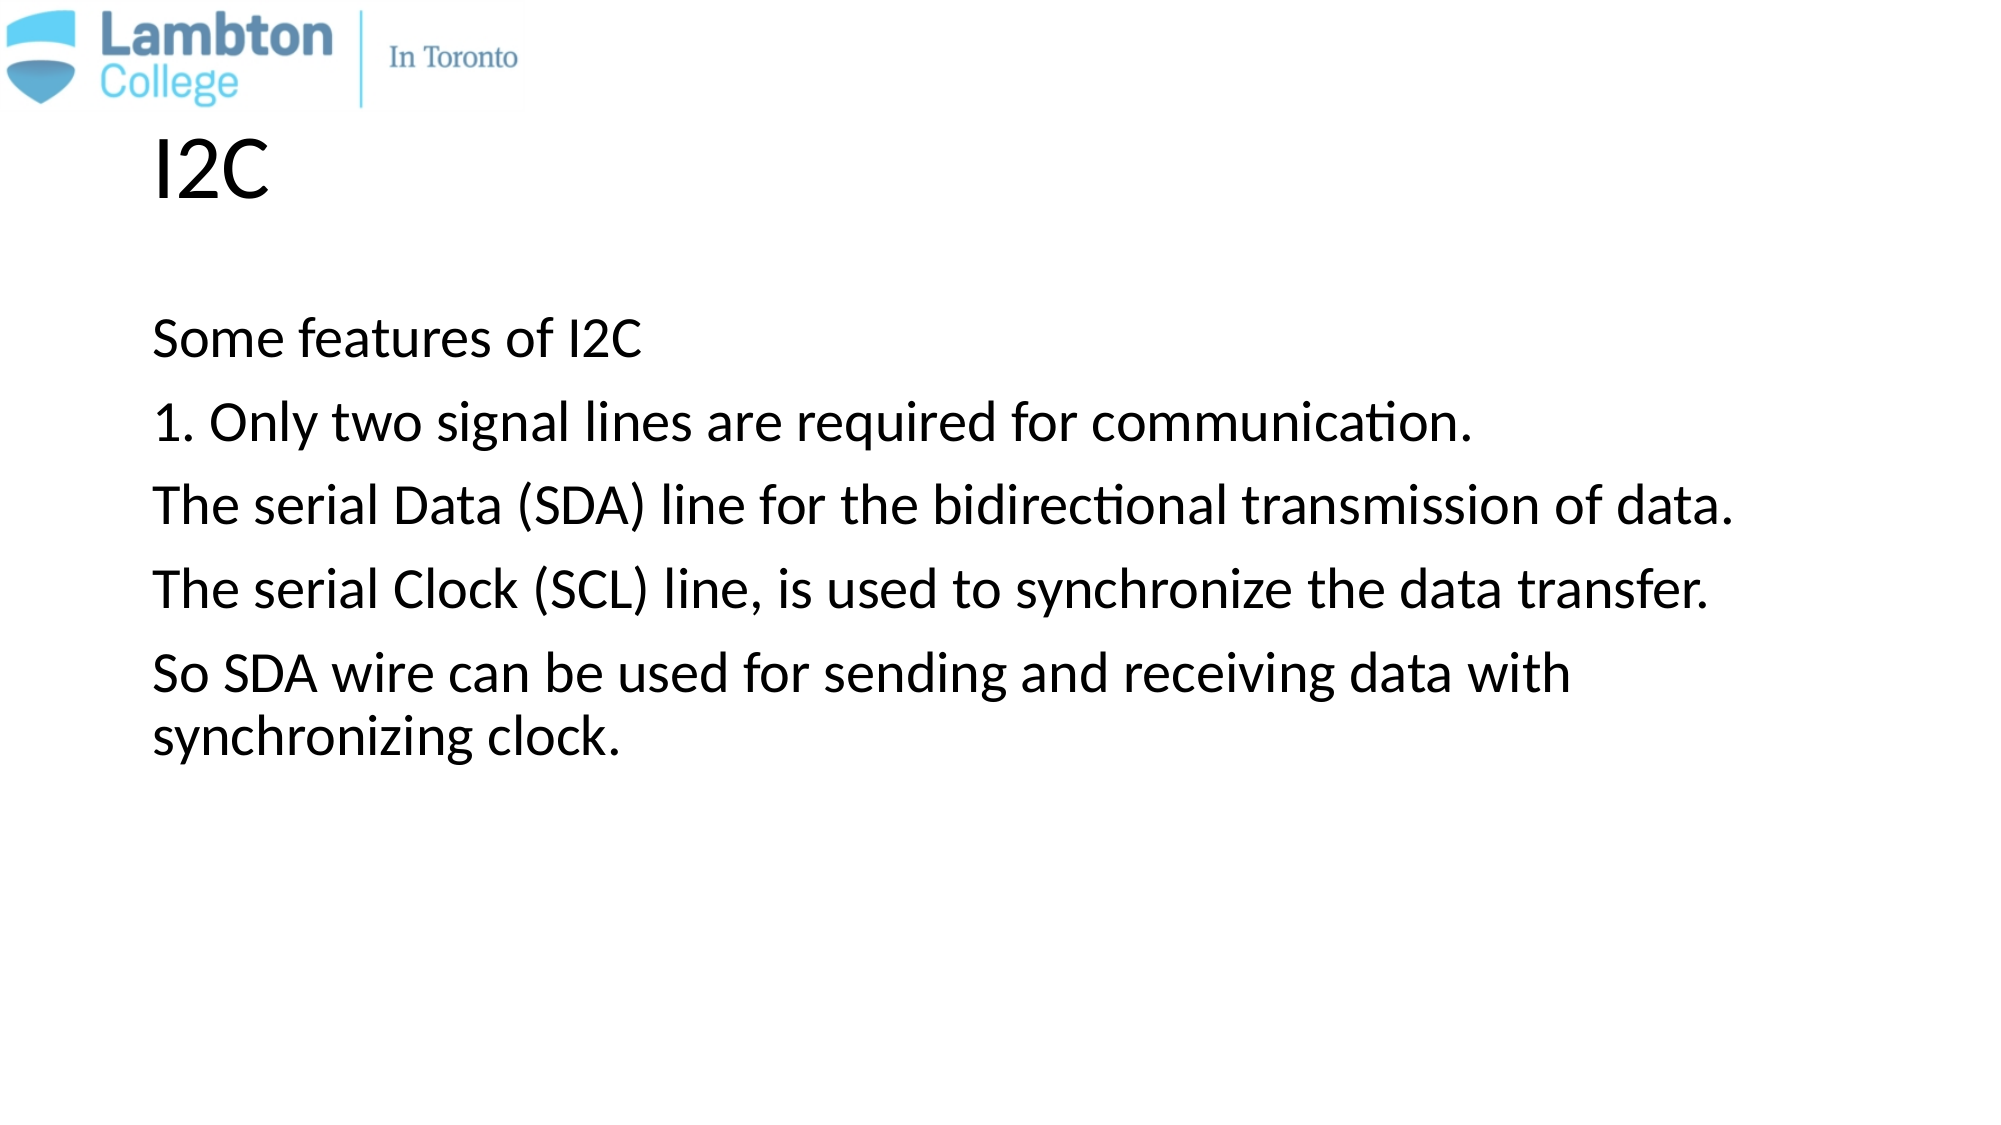

# I2C
Some features of I2C
1. Only two signal lines are required for communication.
The serial Data (SDA) line for the bidirectional transmission of data.
The serial Clock (SCL) line, is used to synchronize the data transfer.
So SDA wire can be used for sending and receiving data with synchronizing clock.